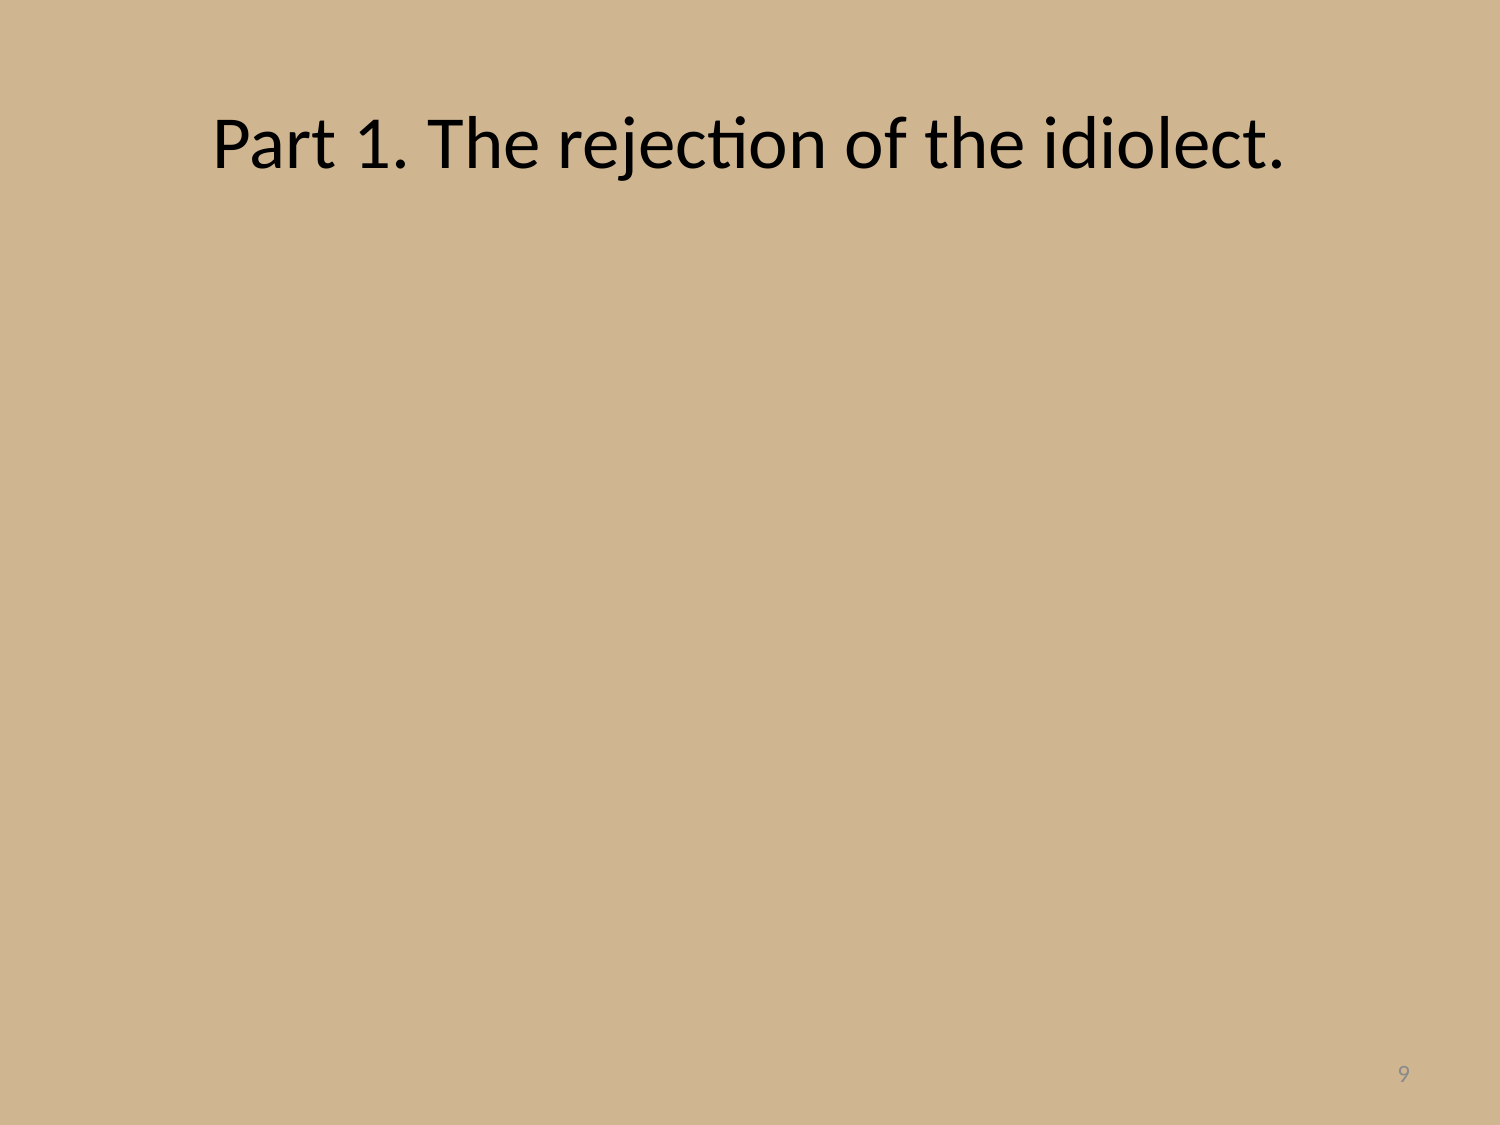

# Part 1. The rejection of the idiolect.
9